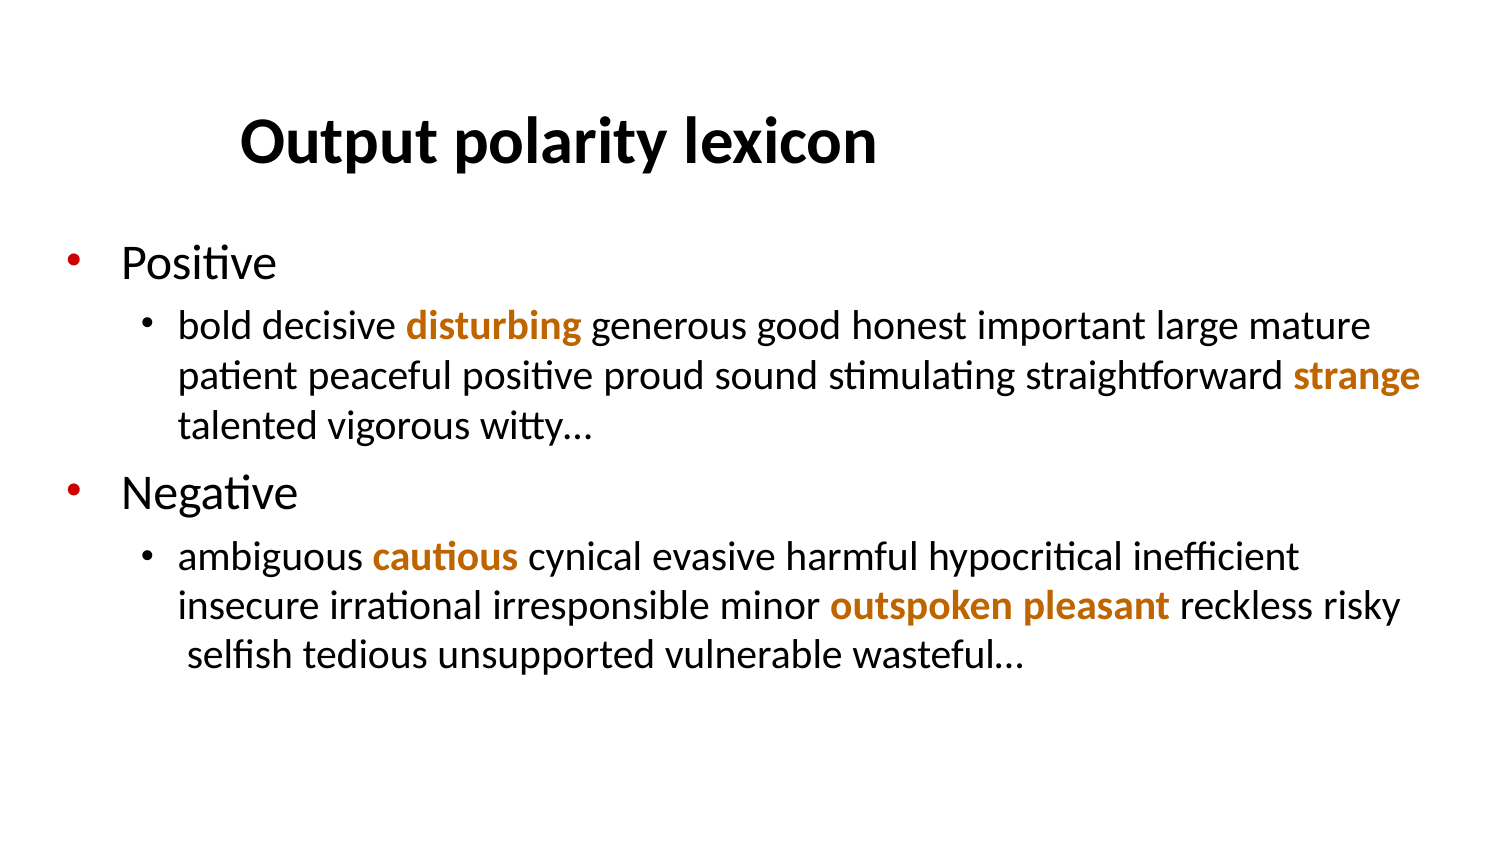

# Output polarity lexicon
Positive
bold decisive disturbing generous good honest important large mature  patient peaceful positive proud sound stimulating straightforward strange  talented vigorous witty…
Negative
ambiguous cautious cynical evasive harmful hypocritical inefficient  insecure irrational irresponsible minor outspoken pleasant reckless risky  selfish tedious unsupported vulnerable wasteful…